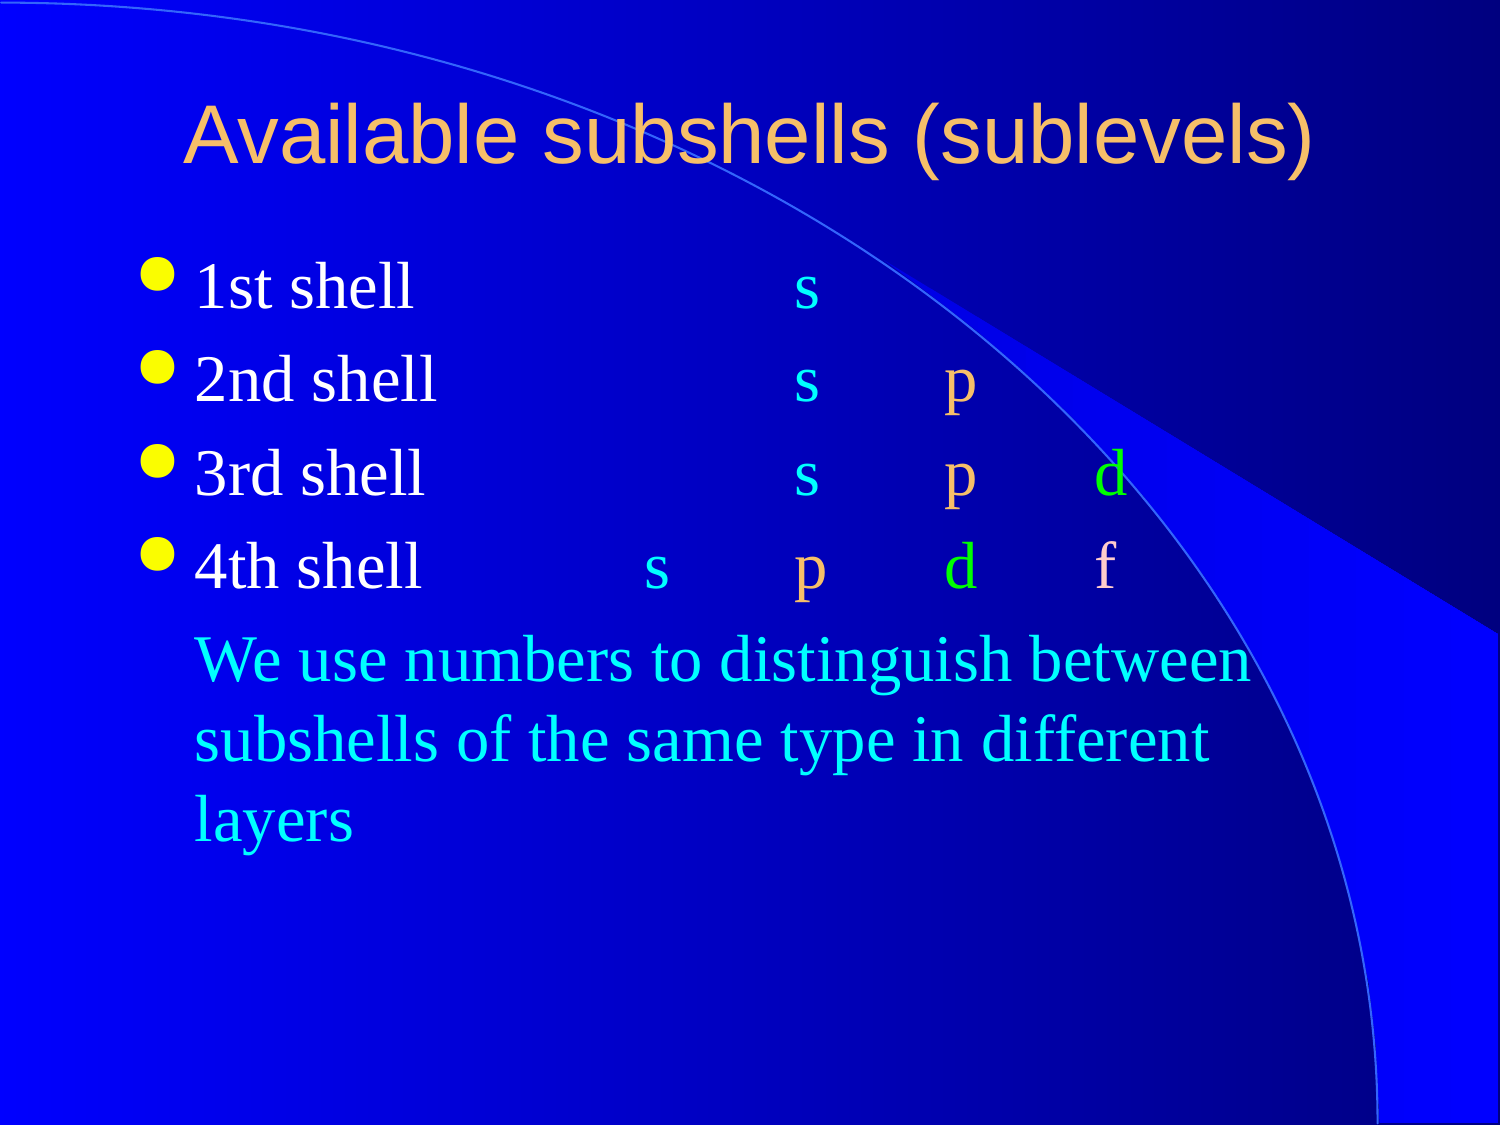

Available subshells (sublevels)
1st shell			s
2nd shell			s	p
3rd shell			s	p	d
4th shell 		s	p	d	f
We use numbers to distinguish between subshells of the same type in different layers